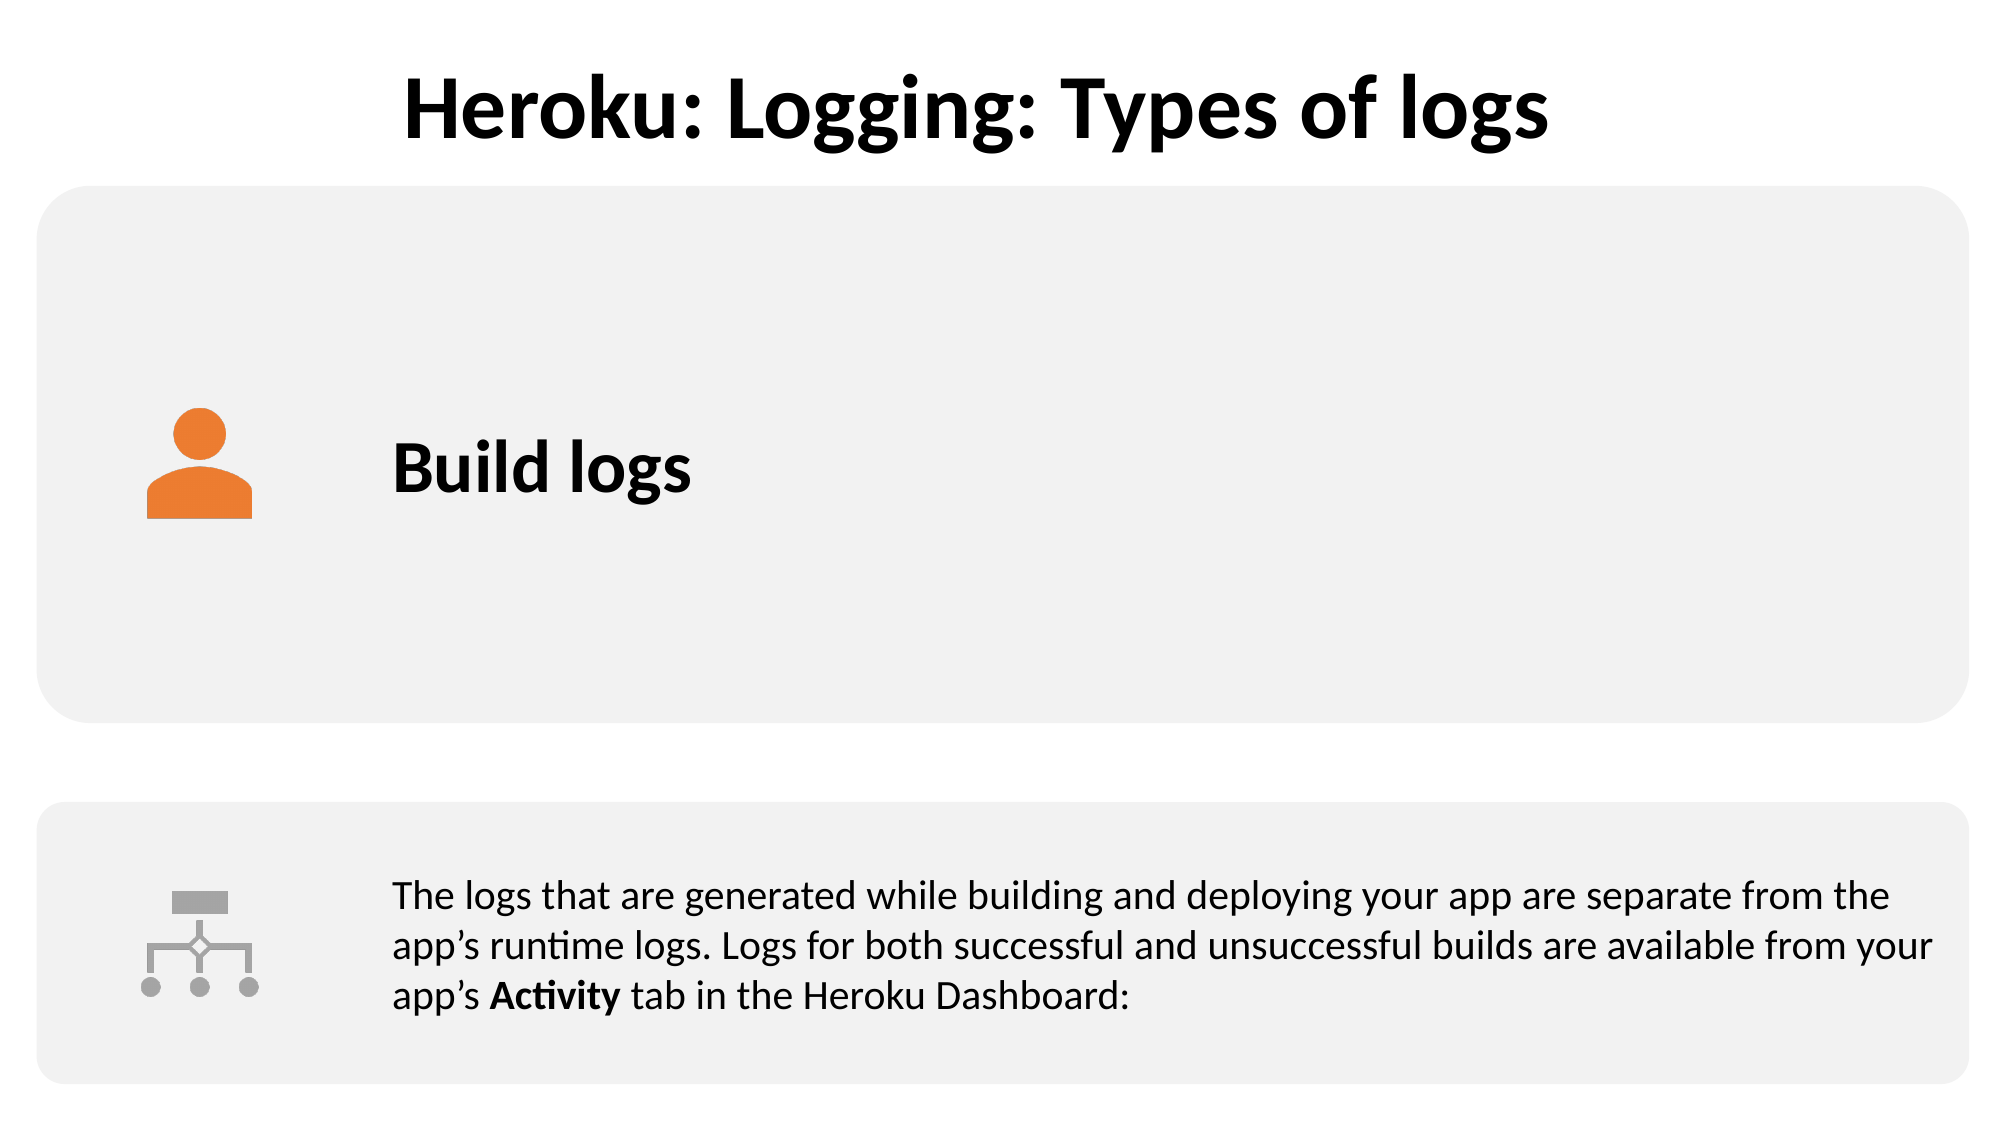

# Heroku: Logging: Types of logs
Build logs
The logs that are generated while building and deploying your app are separate from the app’s runtime logs. Logs for both successful and unsuccessful builds are available from your app’s Activity tab in the Heroku Dashboard: